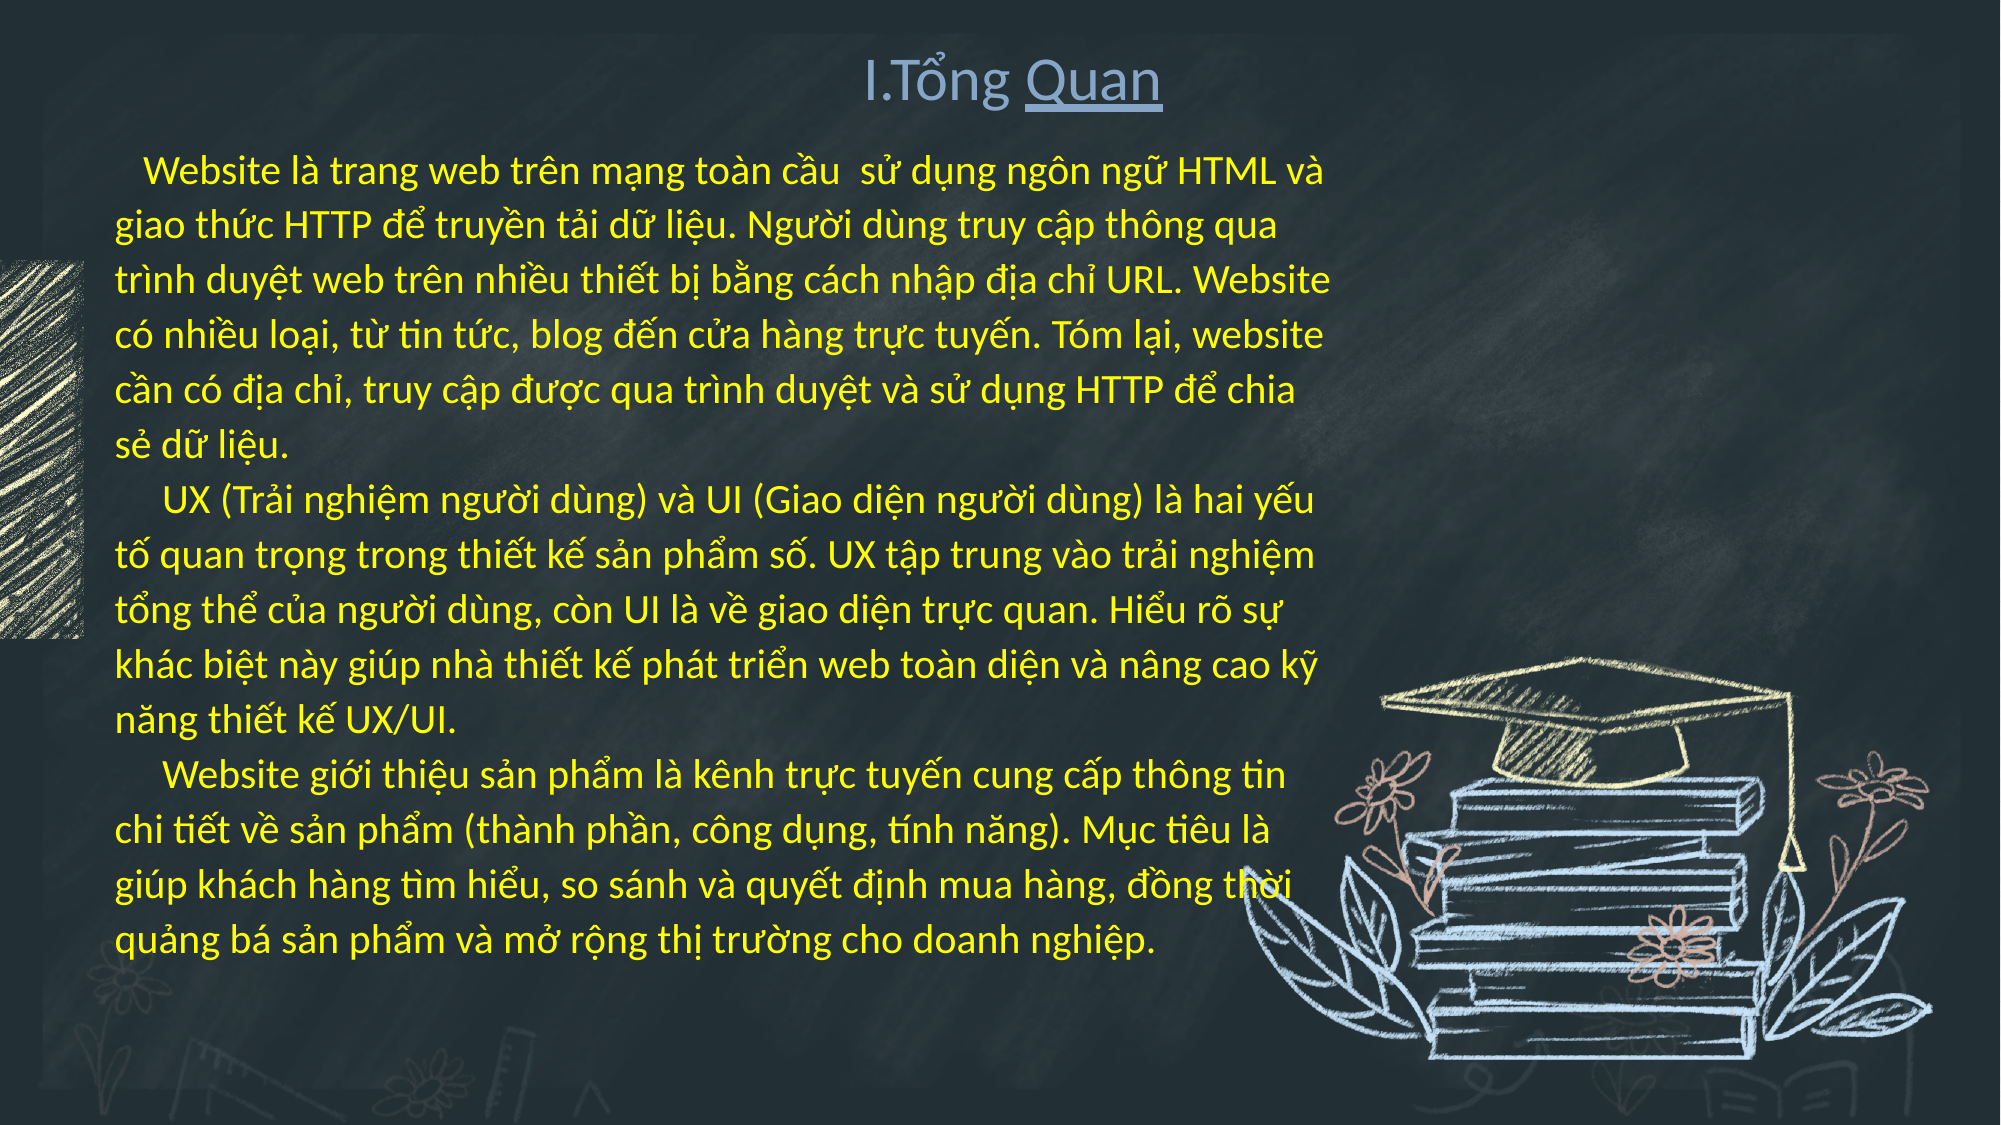

I.Tổng Quan
   Website là trang web trên mạng toàn cầu  sử dụng ngôn ngữ HTML và giao thức HTTP để truyền tải dữ liệu. Người dùng truy cập thông qua trình duyệt web trên nhiều thiết bị bằng cách nhập địa chỉ URL. Website có nhiều loại, từ tin tức, blog đến cửa hàng trực tuyến. Tóm lại, website cần có địa chỉ, truy cập được qua trình duyệt và sử dụng HTTP để chia sẻ dữ liệu.
     UX (Trải nghiệm người dùng) và UI (Giao diện người dùng) là hai yếu tố quan trọng trong thiết kế sản phẩm số. UX tập trung vào trải nghiệm tổng thể của người dùng, còn UI là về giao diện trực quan. Hiểu rõ sự khác biệt này giúp nhà thiết kế phát triển web toàn diện và nâng cao kỹ năng thiết kế UX/UI.
     Website giới thiệu sản phẩm là kênh trực tuyến cung cấp thông tin chi tiết về sản phẩm (thành phần, công dụng, tính năng). Mục tiêu là giúp khách hàng tìm hiểu, so sánh và quyết định mua hàng, đồng thời quảng bá sản phẩm và mở rộng thị trường cho doanh nghiệp.